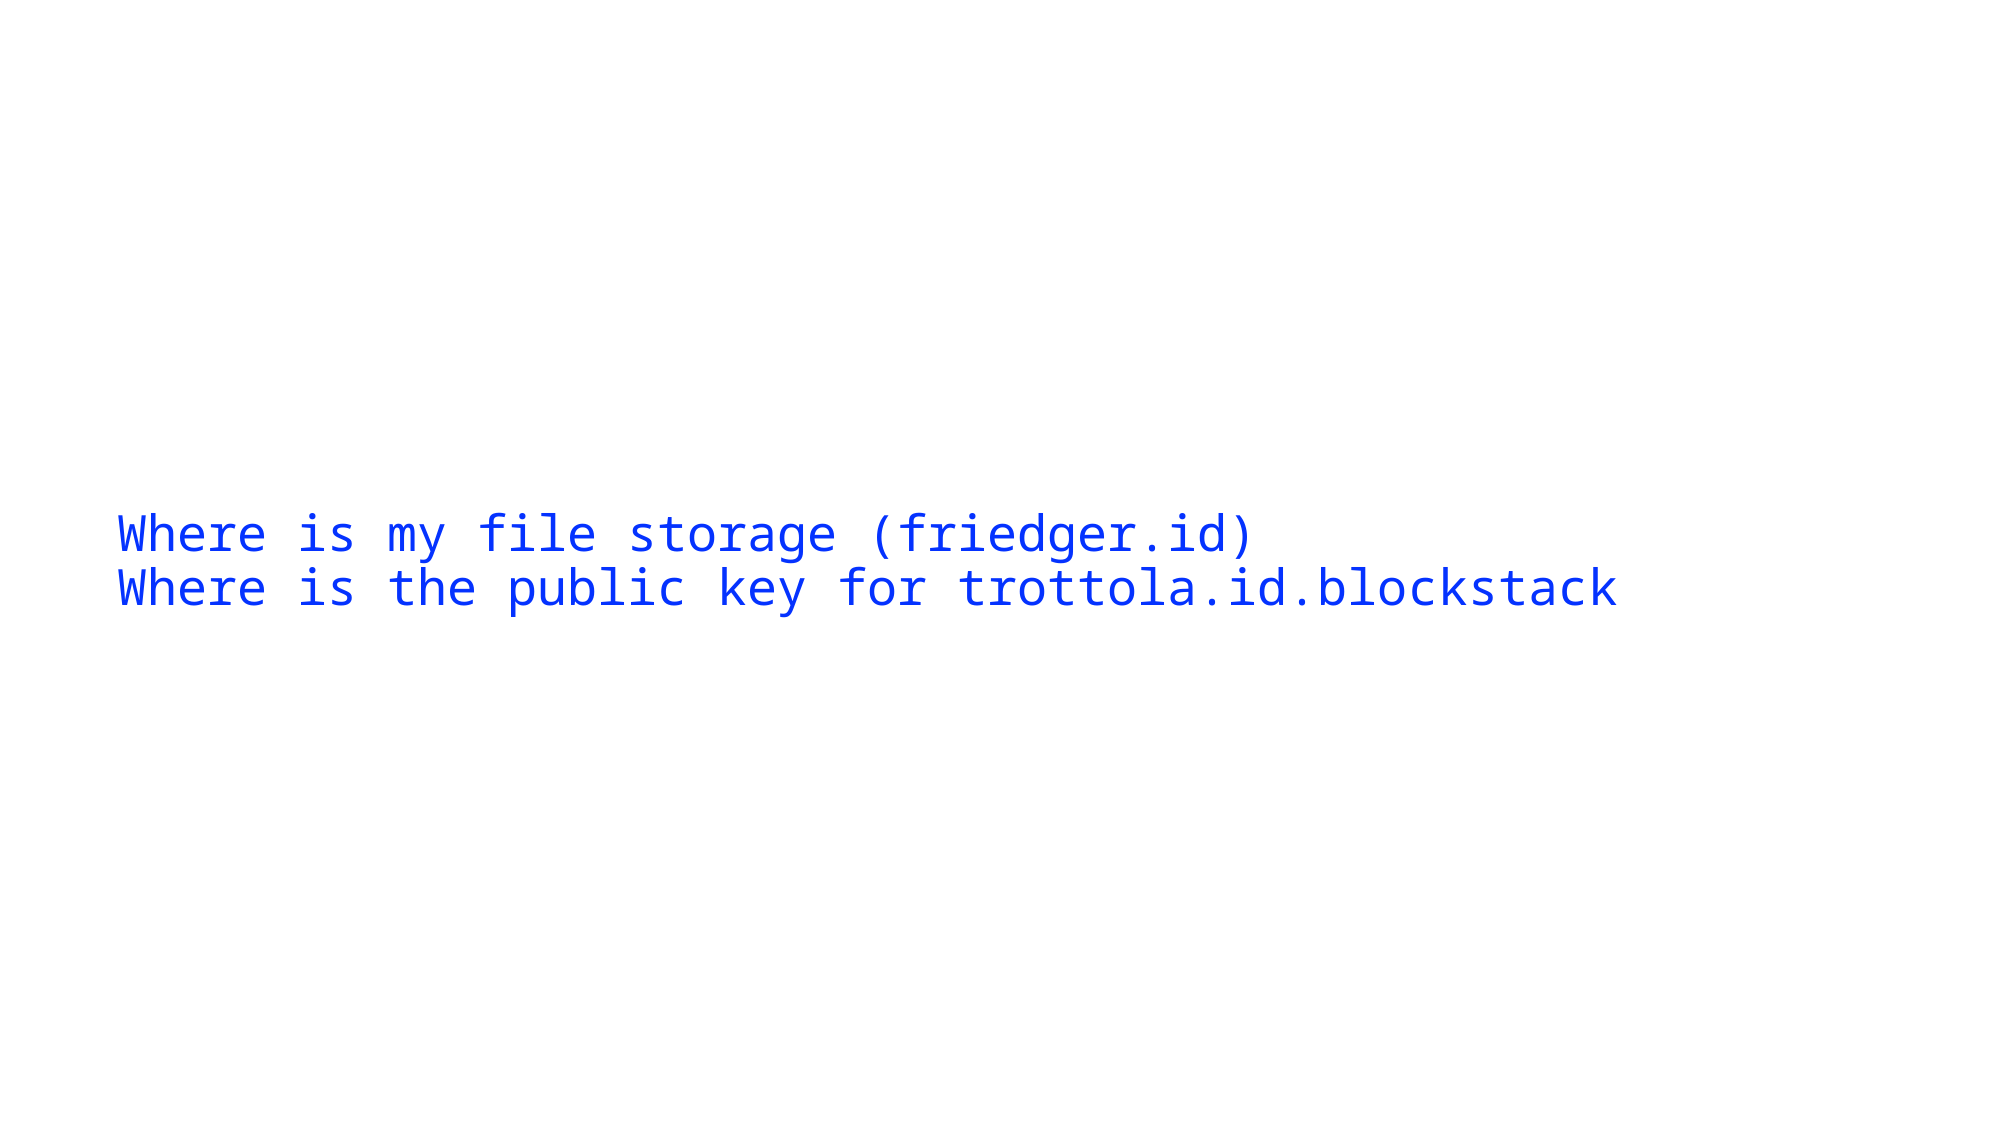

Where is my file storage (friedger.id)
Where is the public key for trottola.id.blockstack